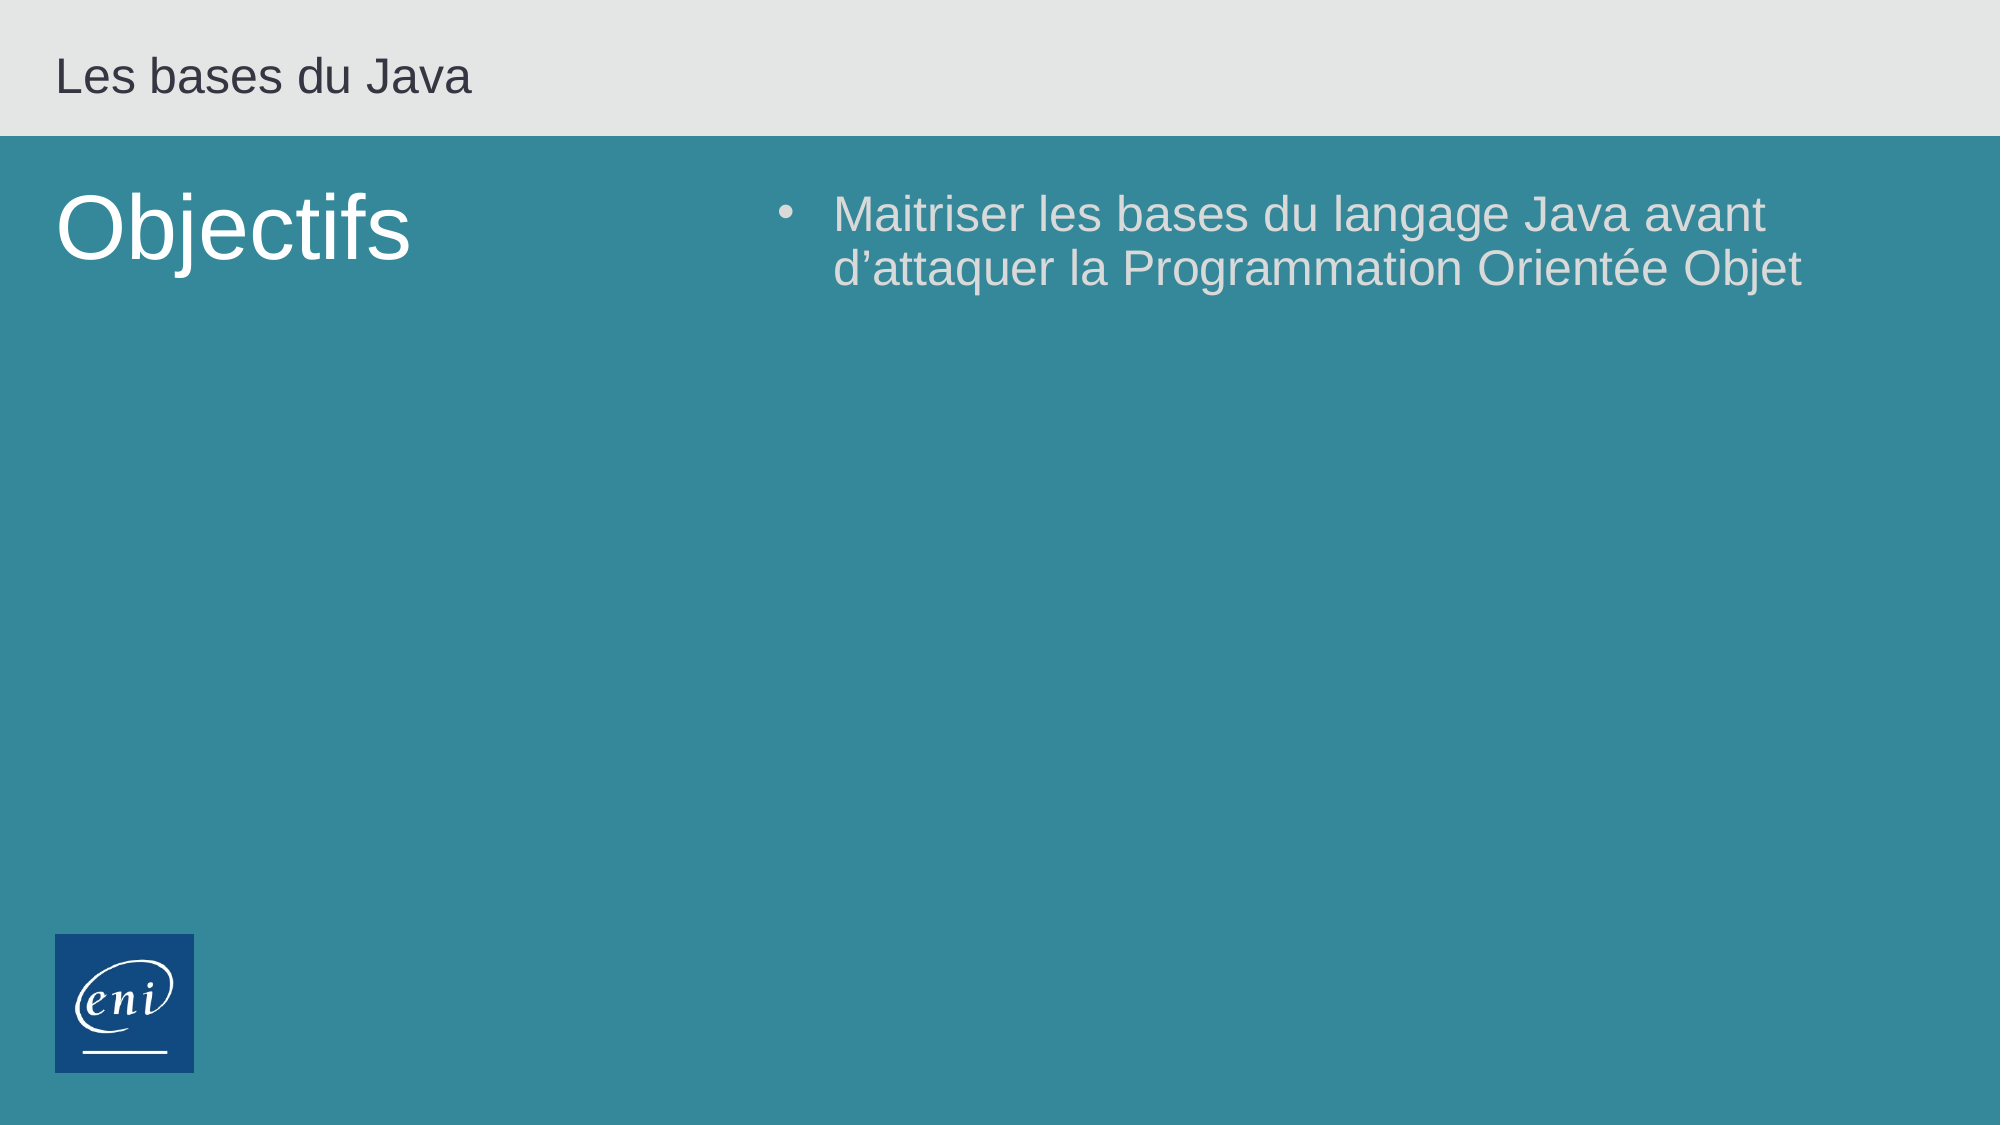

Les bases du Java
# Objectifs
Maitriser les bases du langage Java avant d’attaquer la Programmation Orientée Objet